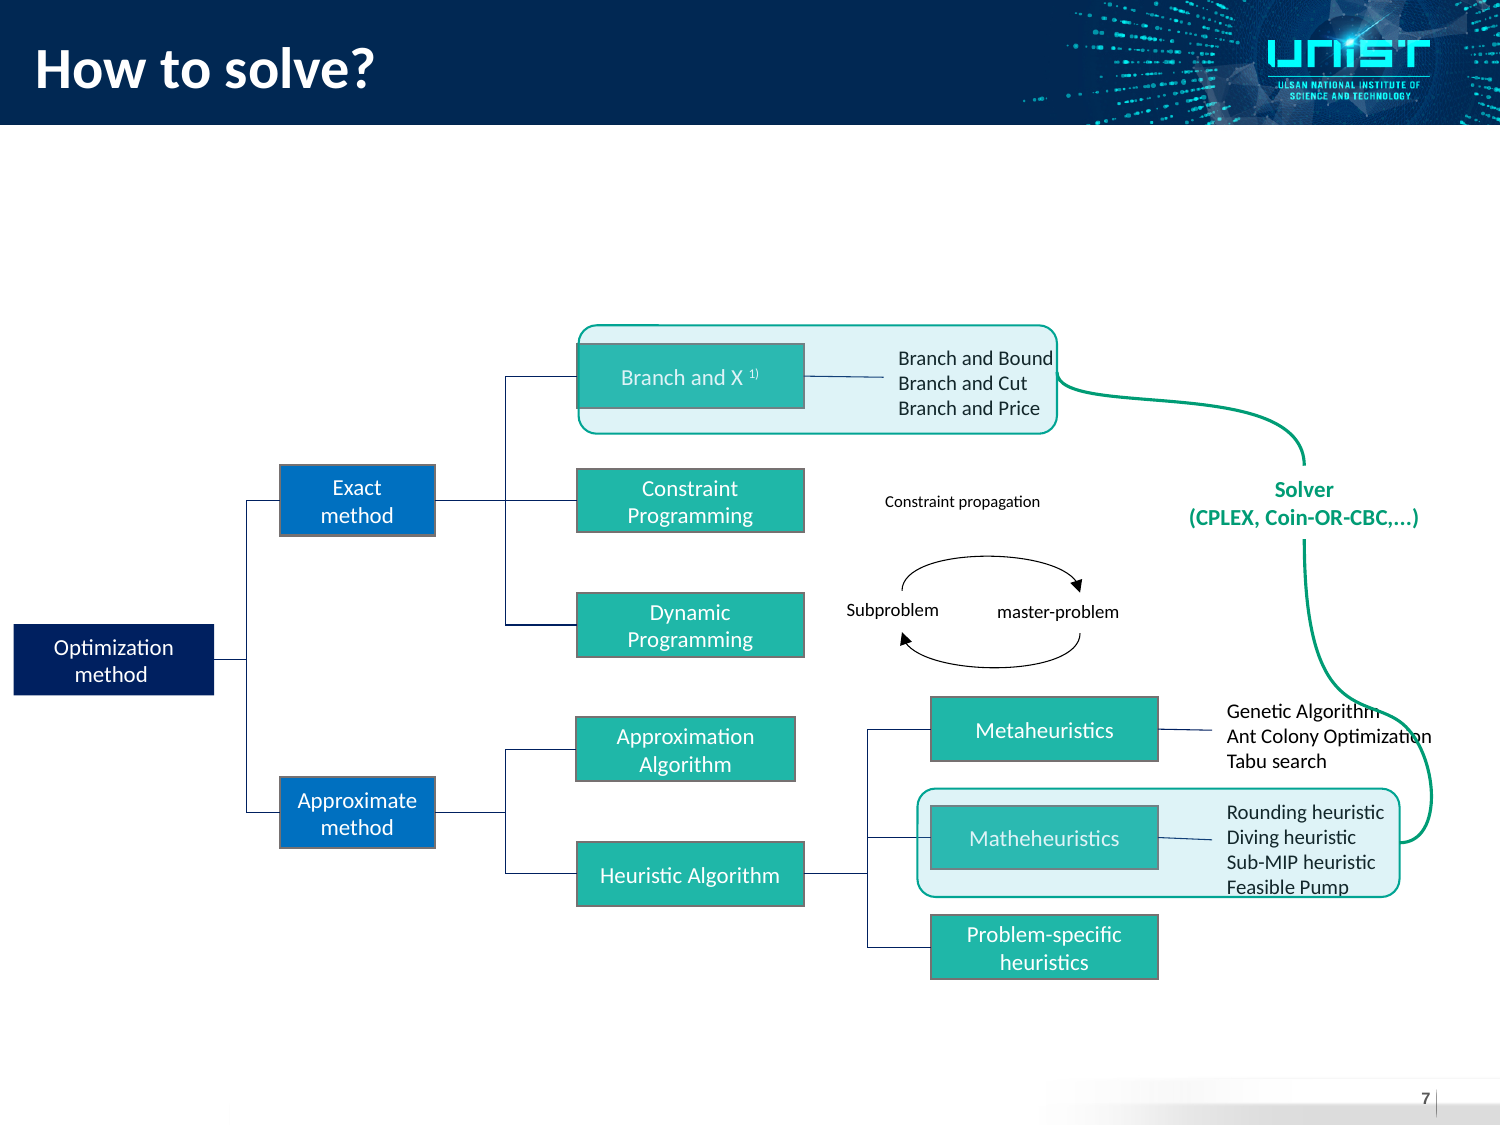

How to solve?

Branch and Bound
Branch and Cut
Branch and Price

Branch and X 1)
Exact method
Solver
(CPLEX, Coin-OR-CBC,...)
Constraint Programming
Constraint propagation
Subproblem
master-problem
Dynamic Programming
Optimization method
Genetic Algorithm
Ant Colony Optimization
Tabu search
Metaheuristics
Approximation Algorithm
Approximate method

Rounding heuristic
Diving heuristic
Sub-MIP heuristic
Feasible Pump
Matheheuristics
Heuristic Algorithm
Problem-specific heuristics